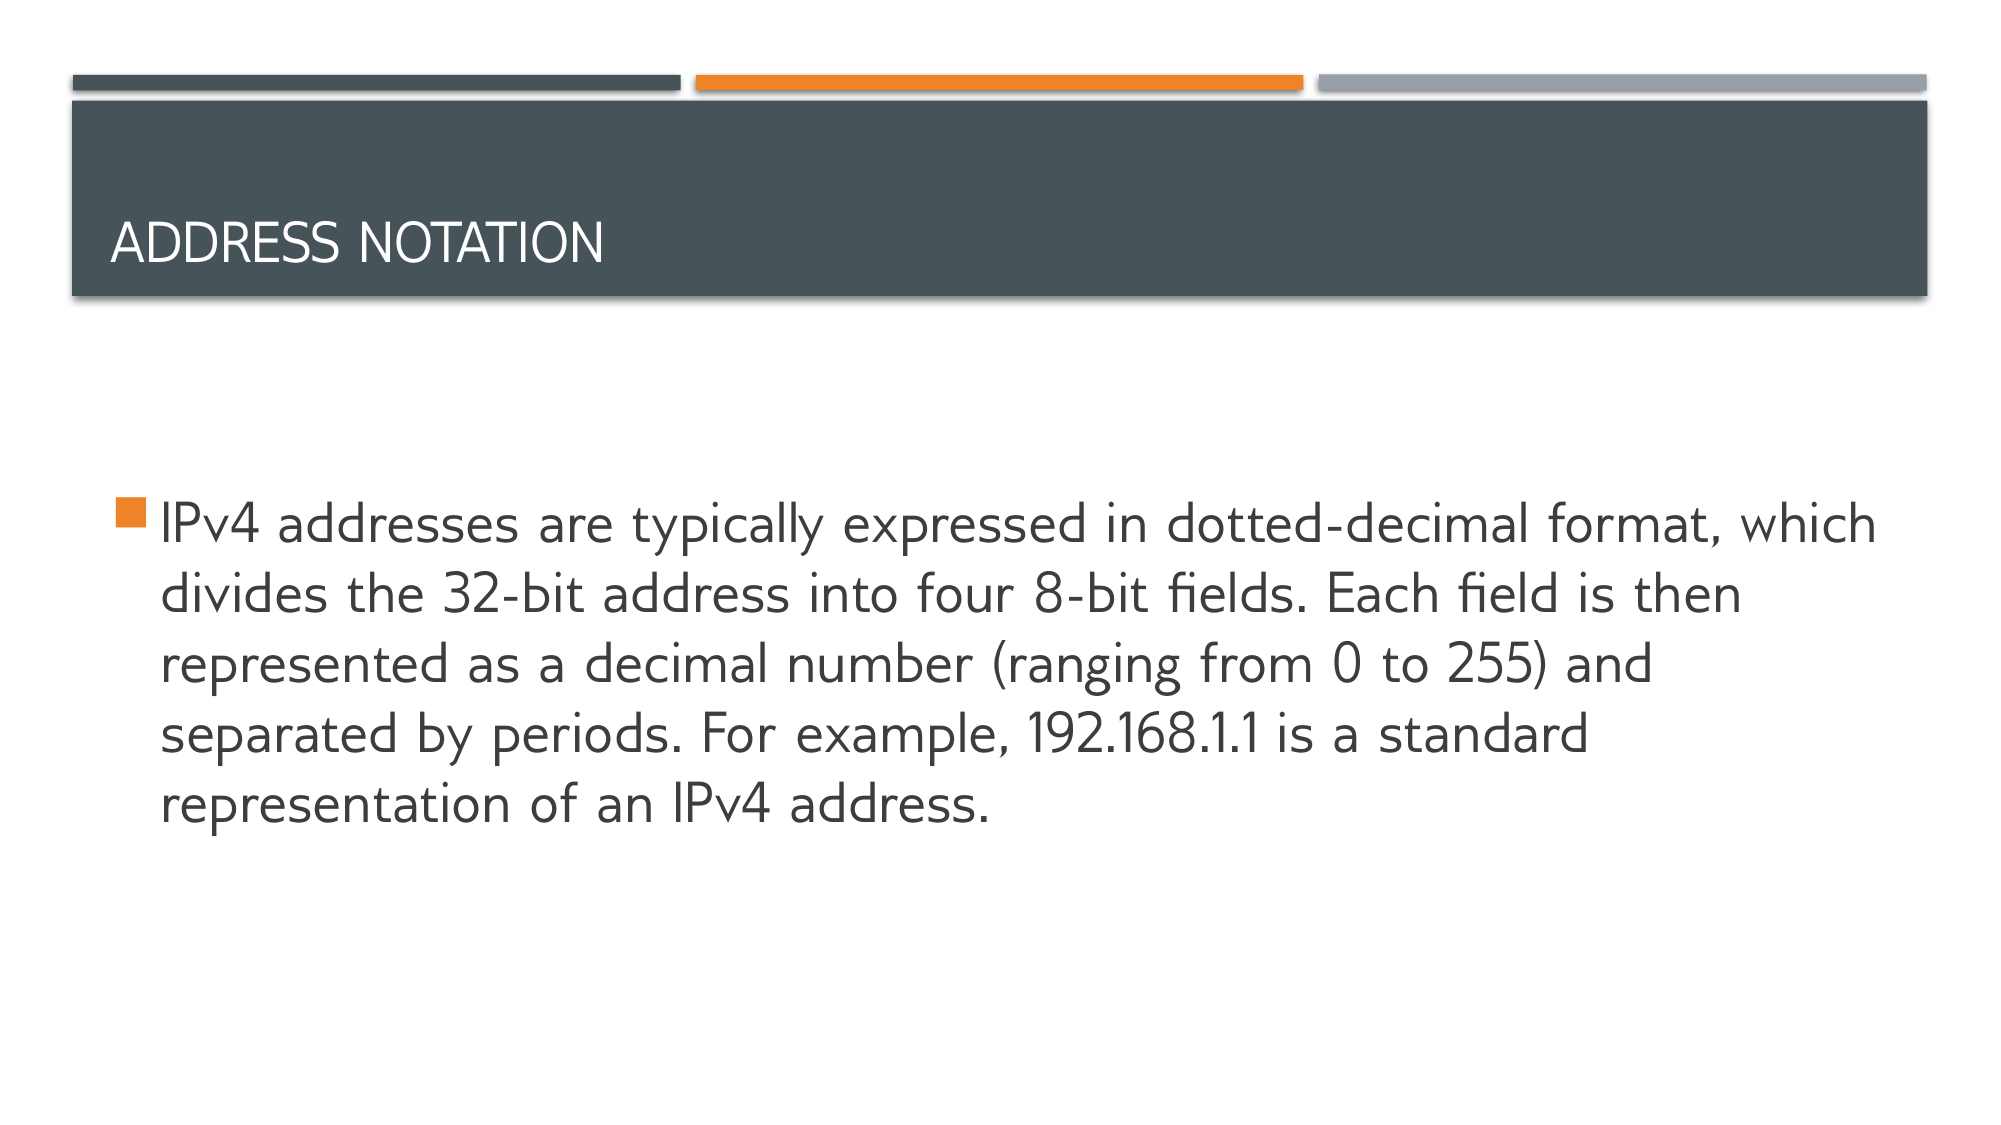

# Address Notation
IPv4 addresses are typically expressed in dotted-decimal format, which divides the 32-bit address into four 8-bit fields. Each field is then represented as a decimal number (ranging from 0 to 255) and separated by periods. For example, 192.168.1.1 is a standard representation of an IPv4 address.